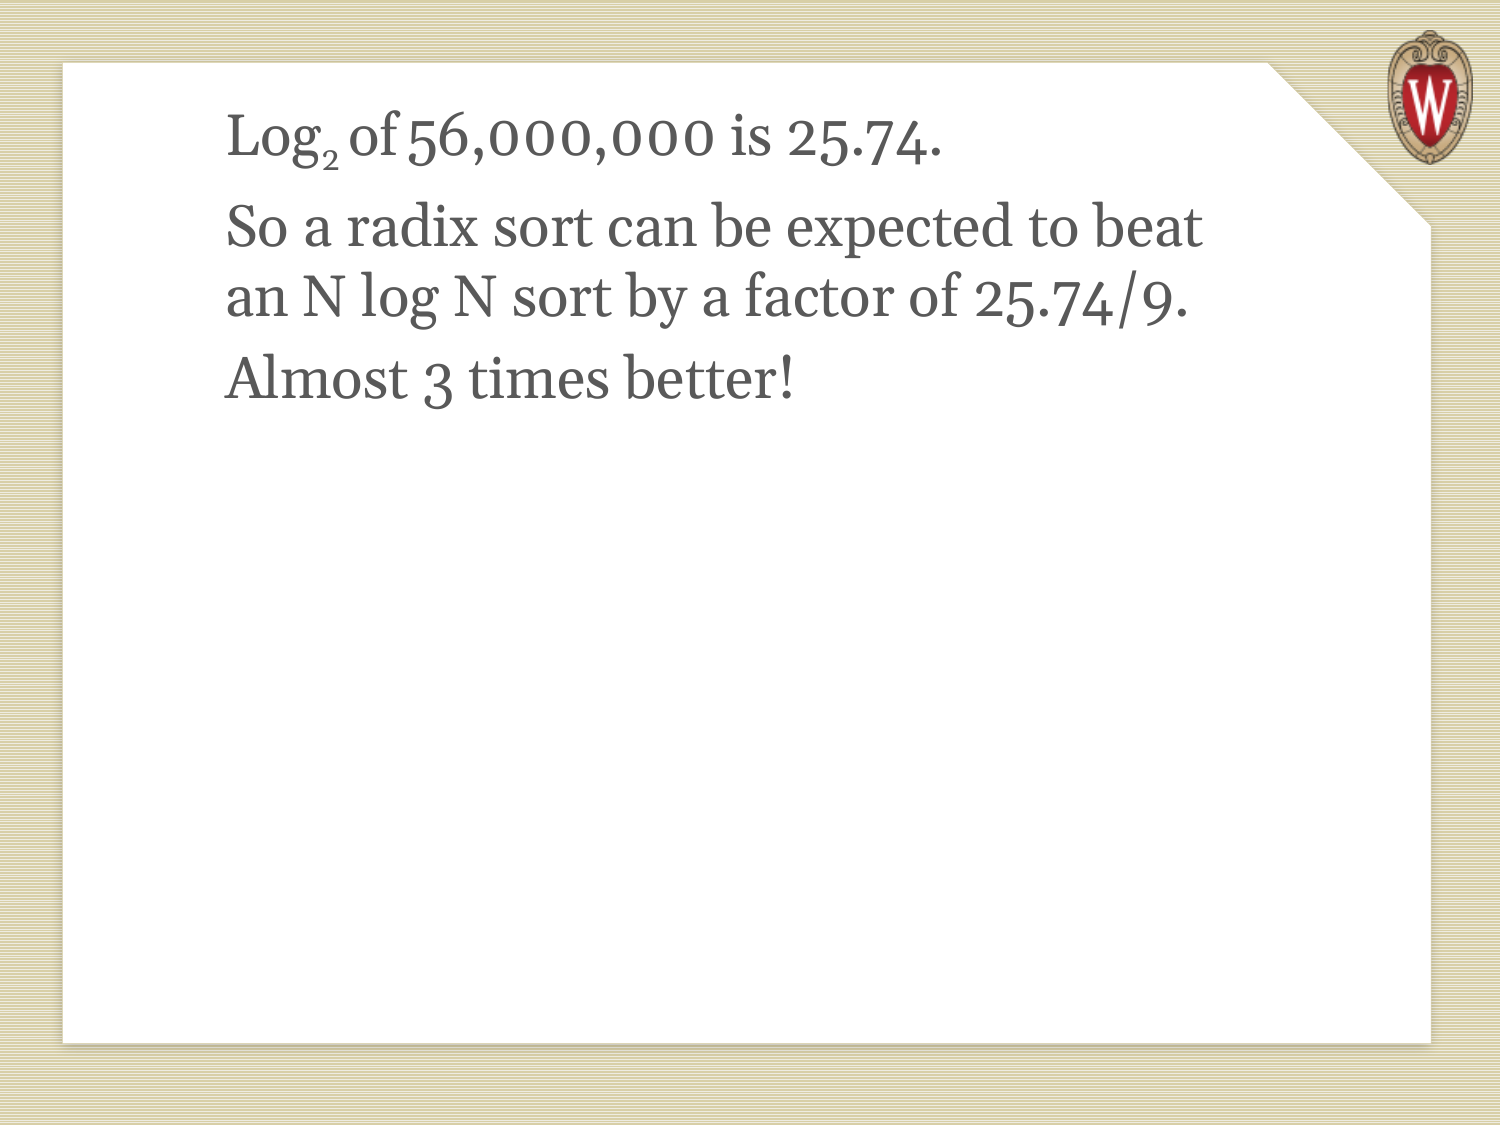

Log2 of 56,000,000 is 25.74.
So a radix sort can be expected to beat an N log N sort by a factor of 25.74/9.
Almost 3 times better!